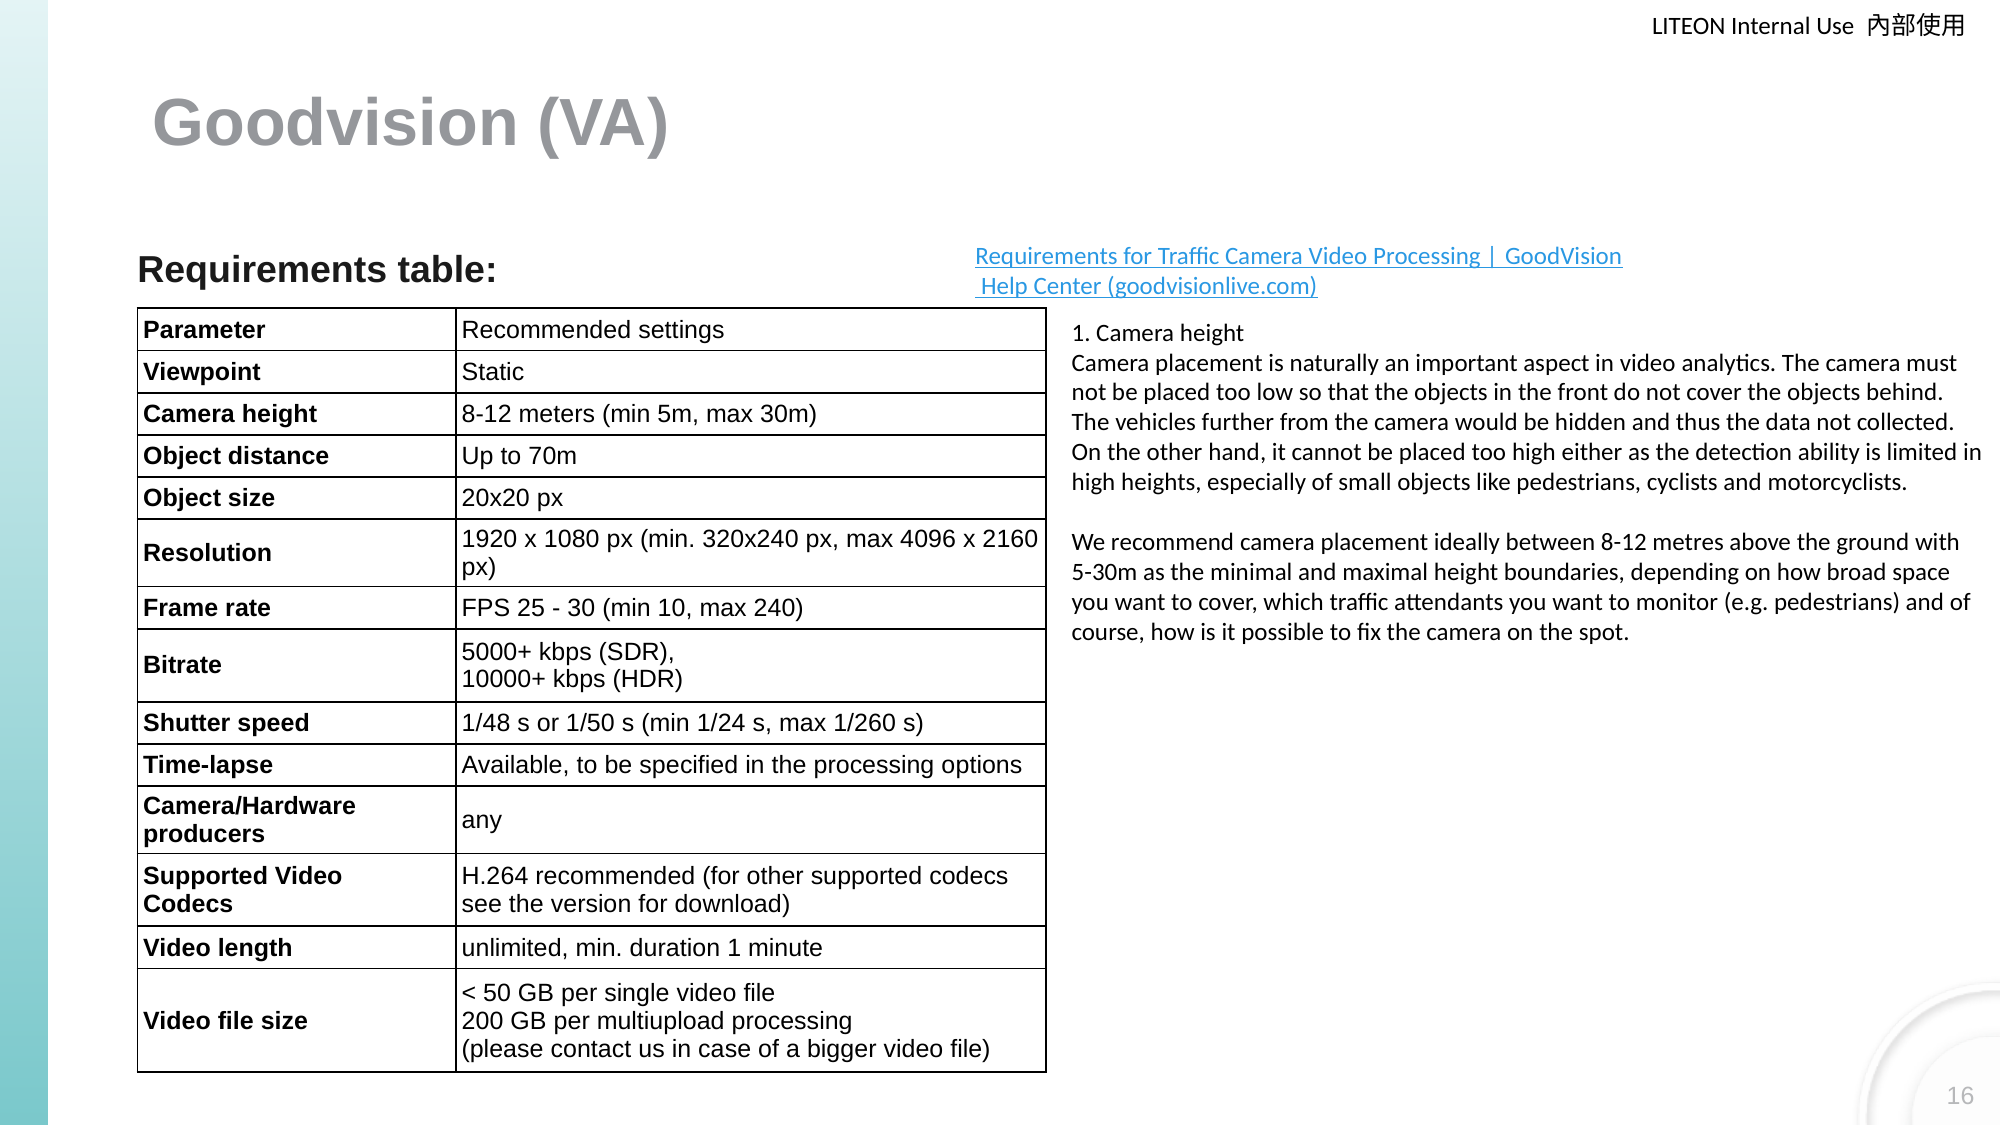

# Goodvision (VA)
Requirements for Traffic Camera Video Processing | GoodVision Help Center (goodvisionlive.com)
Requirements table:
| Parameter | Recommended settings |
| --- | --- |
| Viewpoint | Static |
| Camera height | 8-12 meters (min 5m, max 30m) |
| Object distance | Up to 70m |
| Object size | 20x20 px |
| Resolution | 1920 x 1080 px (min. 320x240 px, max 4096 x 2160 px) |
| Frame rate | FPS 25 - 30 (min 10, max 240) |
| Bitrate | 5000+ kbps (SDR), 10000+ kbps (HDR) |
| Shutter speed | 1/48 s or 1/50 s (min 1/24 s, max 1/260 s) |
| Time-lapse | Available, to be specified in the processing options |
| Camera/Hardware producers | any |
| Supported Video Codecs | H.264 recommended (for other supported codecs see the version for download) |
| Video length | unlimited, min. duration 1 minute |
| Video file size | < 50 GB per single video file 200 GB per multiupload processing (please contact us in case of a bigger video file) |
1. Camera height
Camera placement is naturally an important aspect in video analytics. The camera must not be placed too low so that the objects in the front do not cover the objects behind. The vehicles further from the camera would be hidden and thus the data not collected. On the other hand, it cannot be placed too high either as the detection ability is limited in high heights, especially of small objects like pedestrians, cyclists and motorcyclists.

We recommend camera placement ideally between 8-12 metres above the ground with 5-30m as the minimal and maximal height boundaries, depending on how broad space you want to cover, which traffic attendants you want to monitor (e.g. pedestrians) and of course, how is it possible to fix the camera on the spot.
16